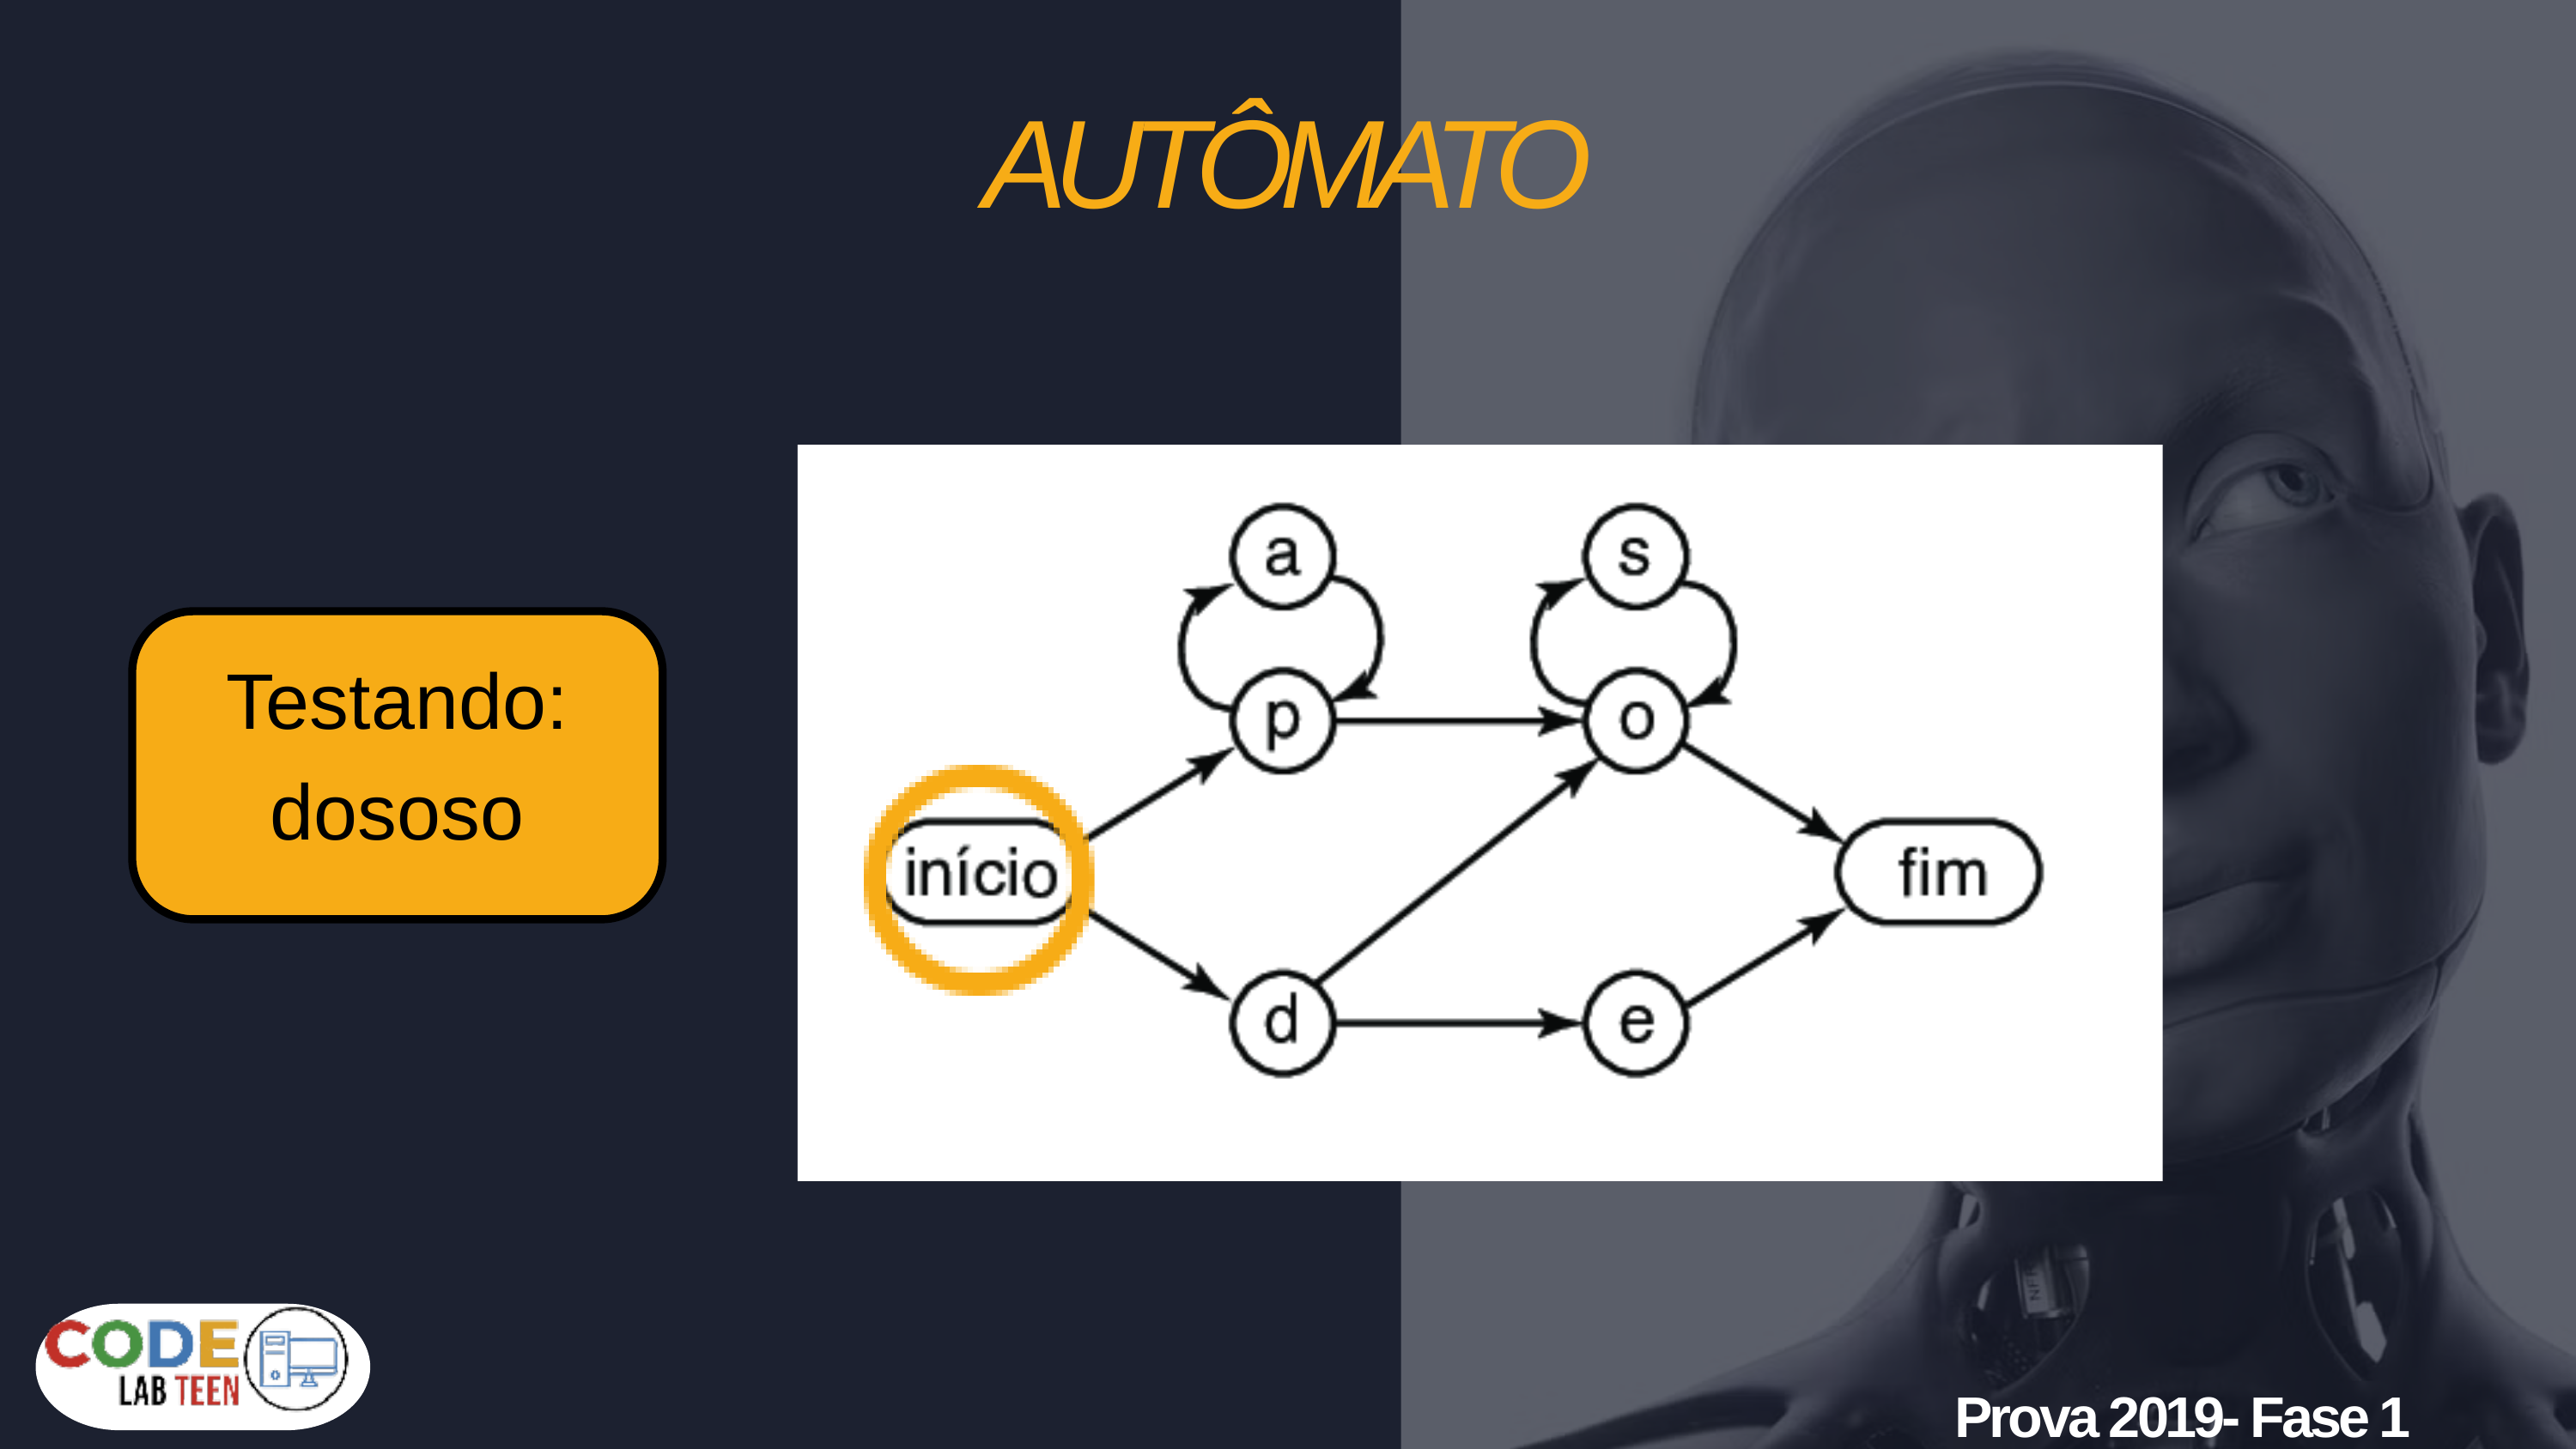

AUTÔMATO

Testando:
dososo

Prova 2019- Fase 1